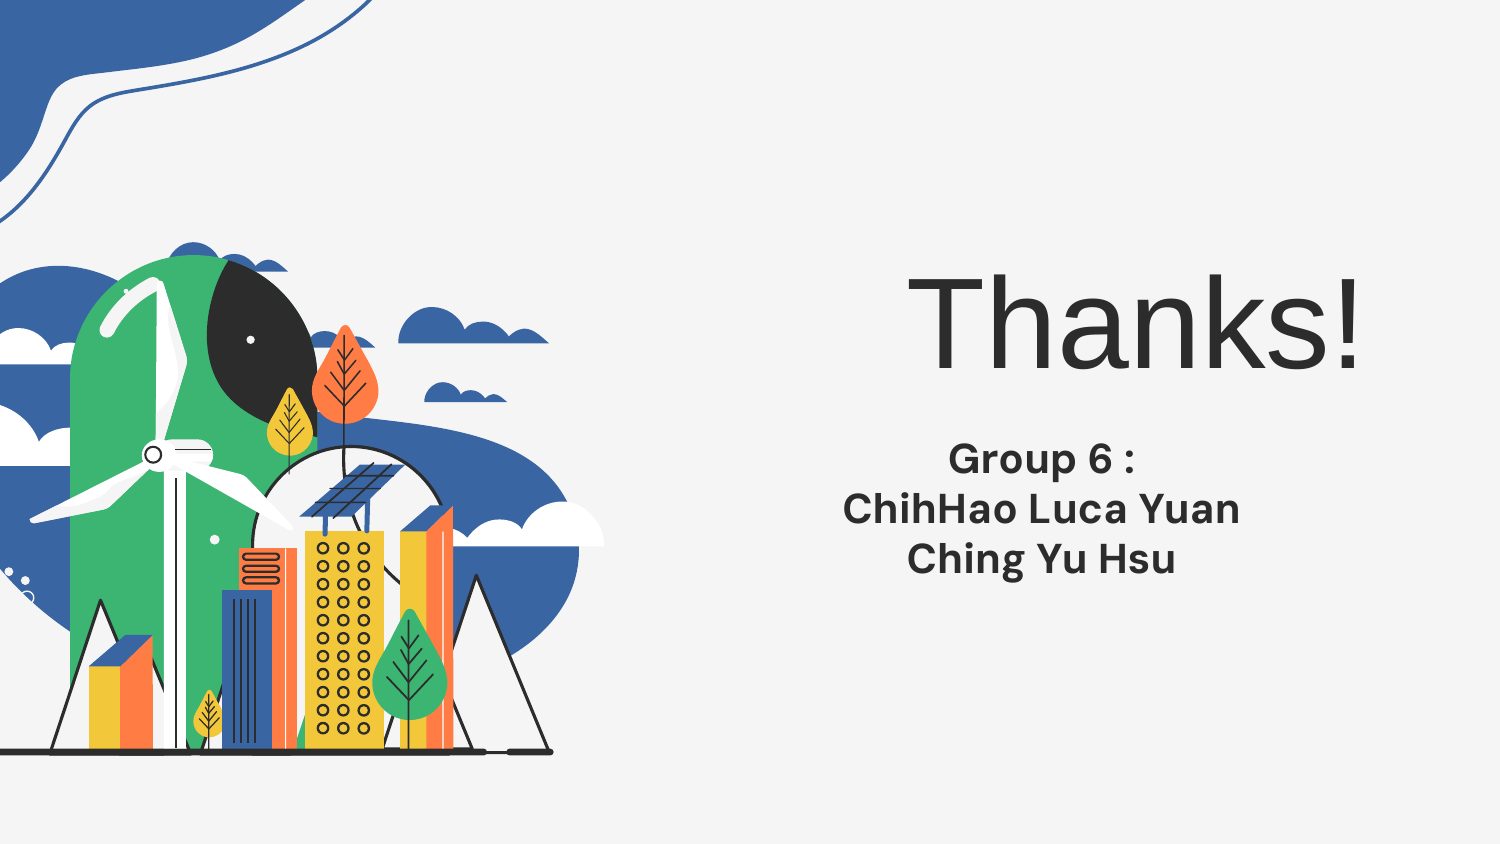

# Thanks!

Group 6 :
ChihHao Luca Yuan
Ching Yu Hsu